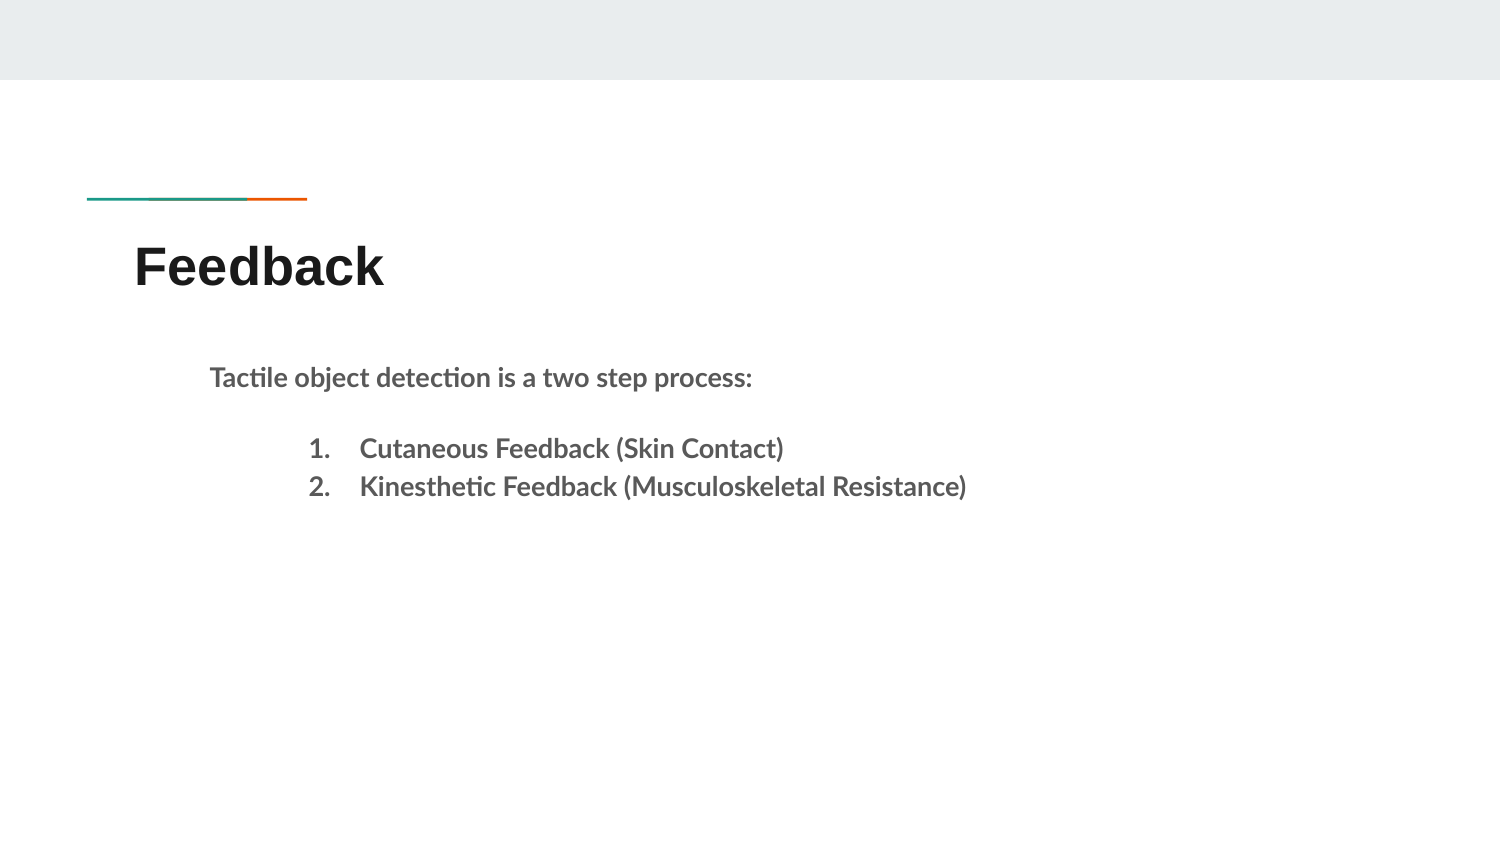

# Feedback
Tactile object detection is a two step process:
Cutaneous Feedback (Skin Contact)
Kinesthetic Feedback (Musculoskeletal Resistance)